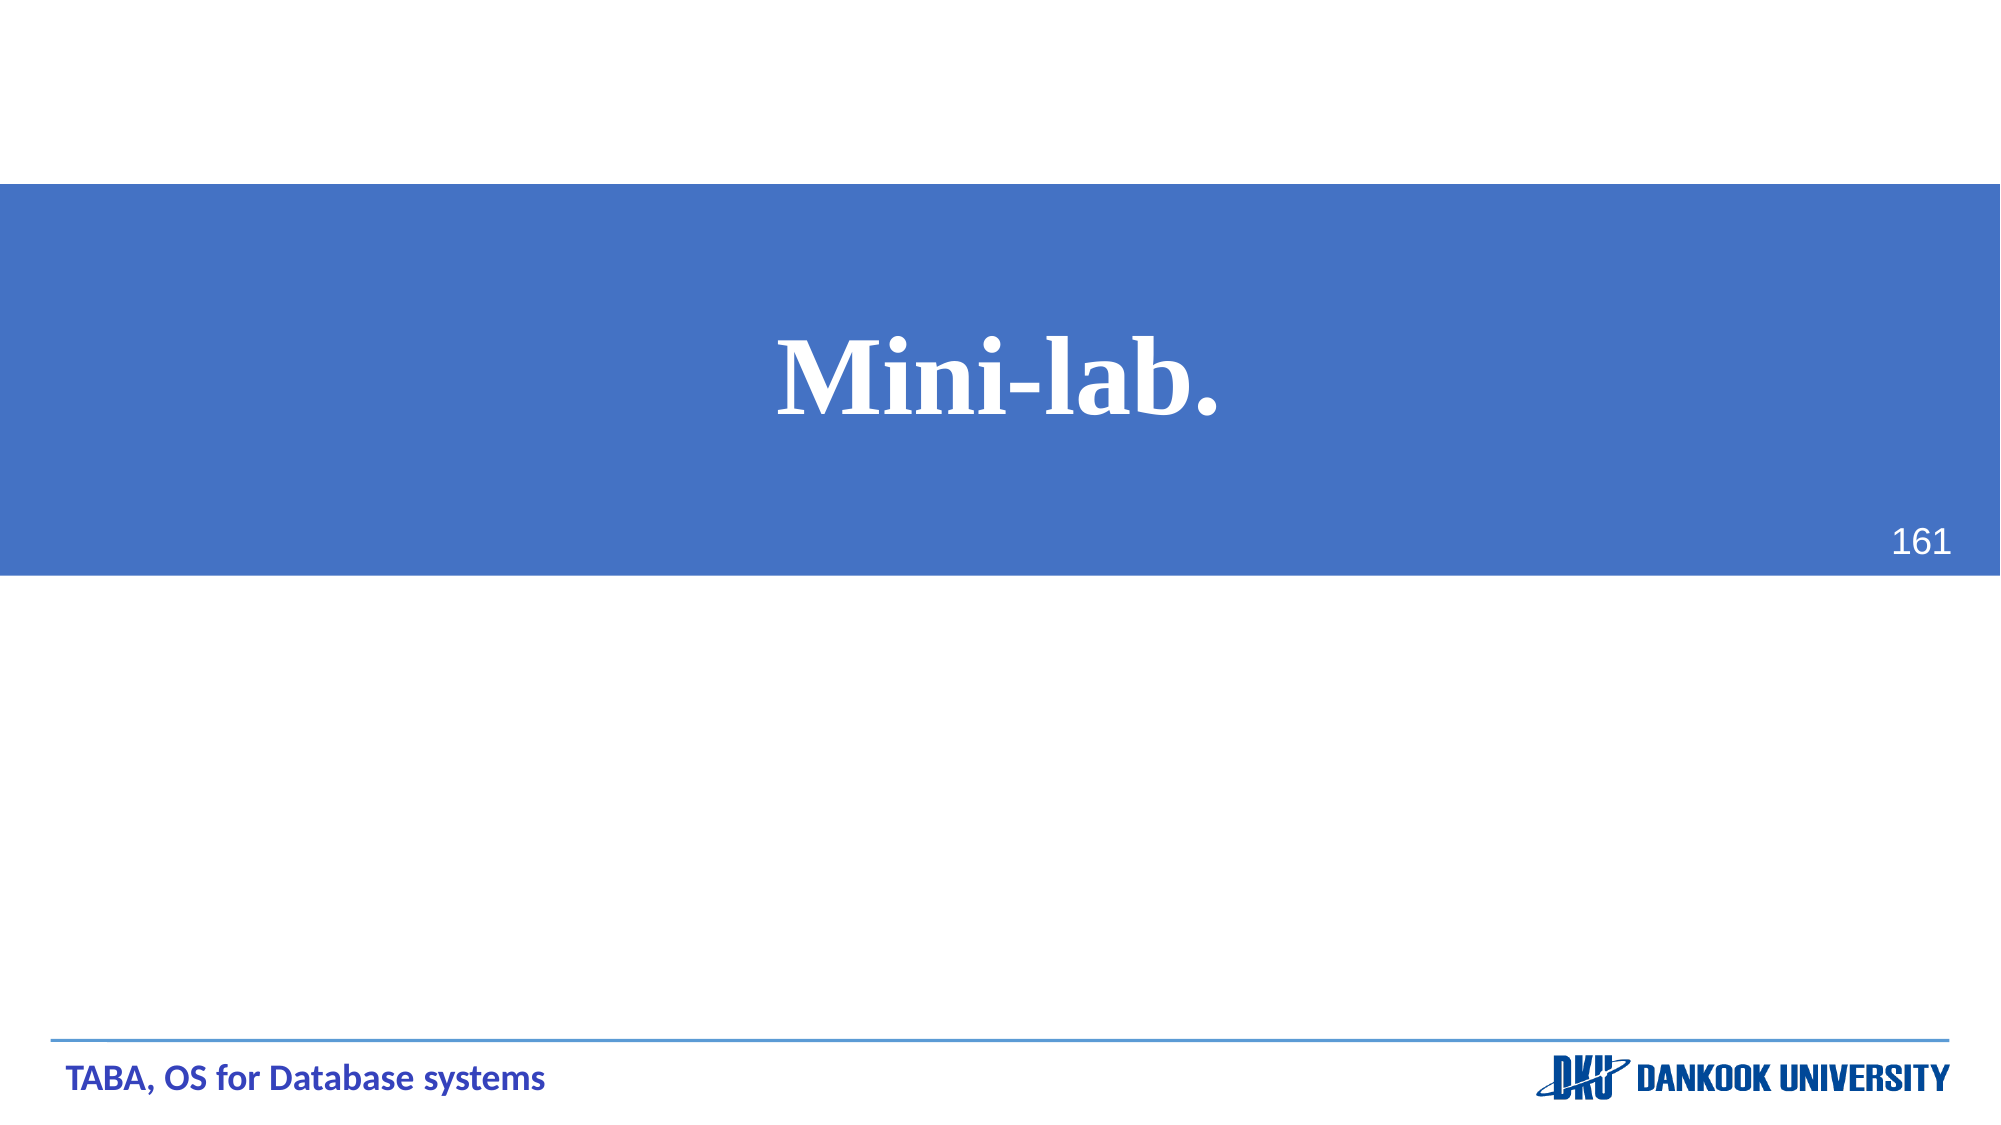

# Mini-lab.
161
TABA, OS for Database systems